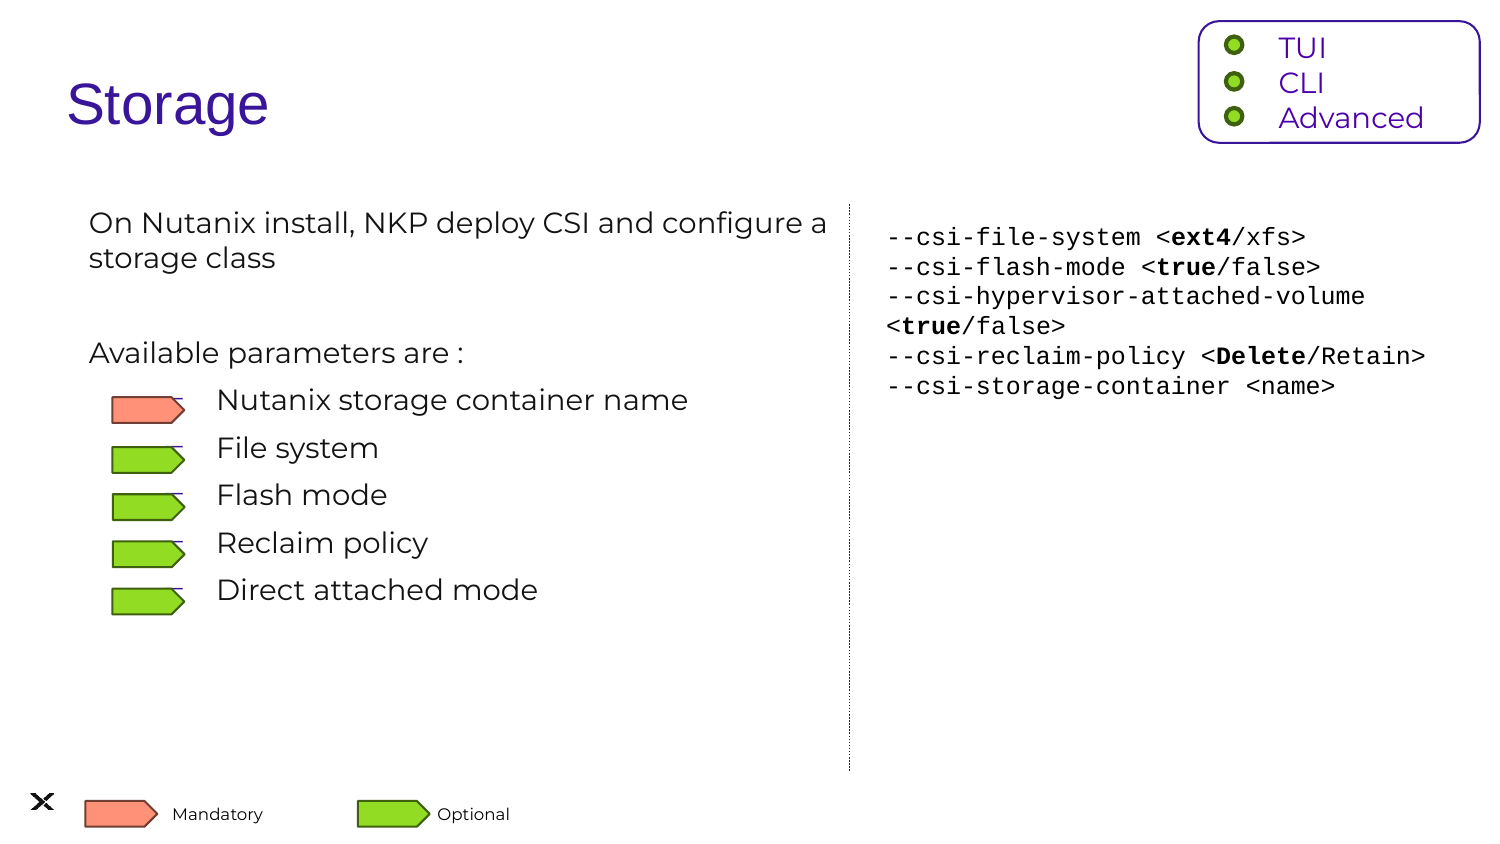

TUI
CLI
Advanced

# Storage
On Nutanix install, NKP deploy CSI and configure a storage class

Available parameters are :
Nutanix storage container name
File system
Flash mode
Reclaim policy
Direct attached mode

--csi-file-system <ext4/xfs>
--csi-flash-mode <true/false>
--csi-hypervisor-attached-volume <true/false>
--csi-reclaim-policy <Delete/Retain>
--csi-storage-container <name>

Mandatory
Optional